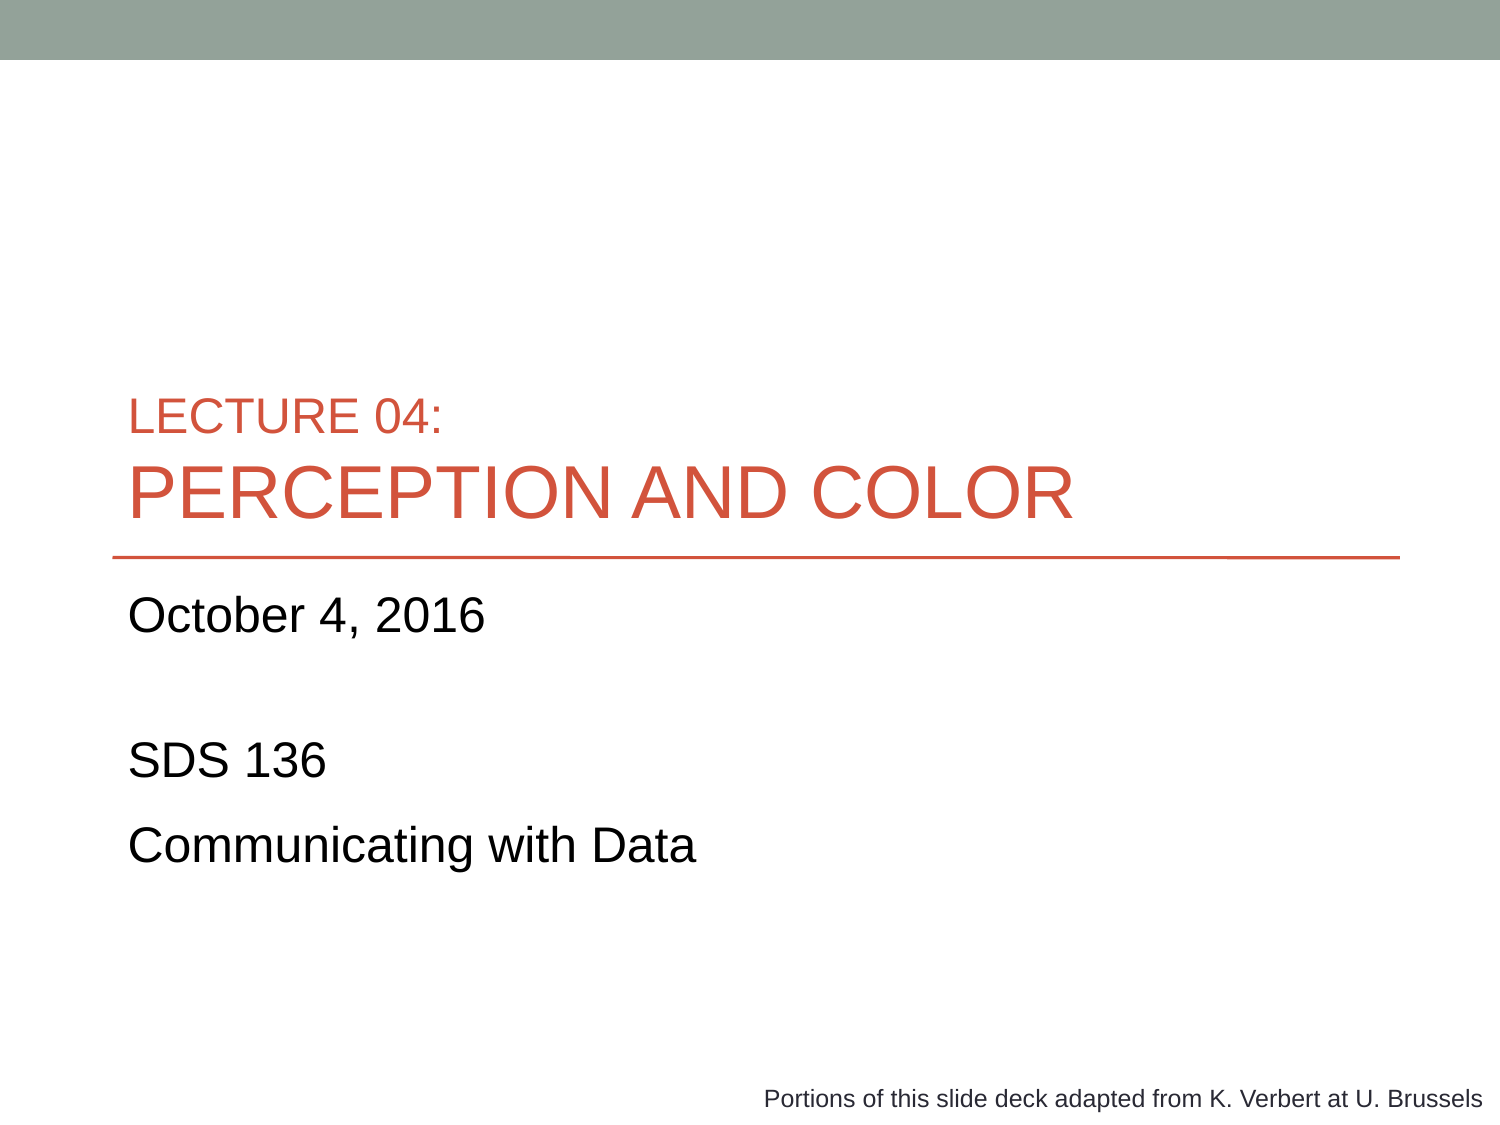

# LECTURE 04: PERCEPTION AND COLOR
October 4, 2016
SDS 136
Communicating with Data
Portions of this slide deck adapted from K. Verbert at U. Brussels